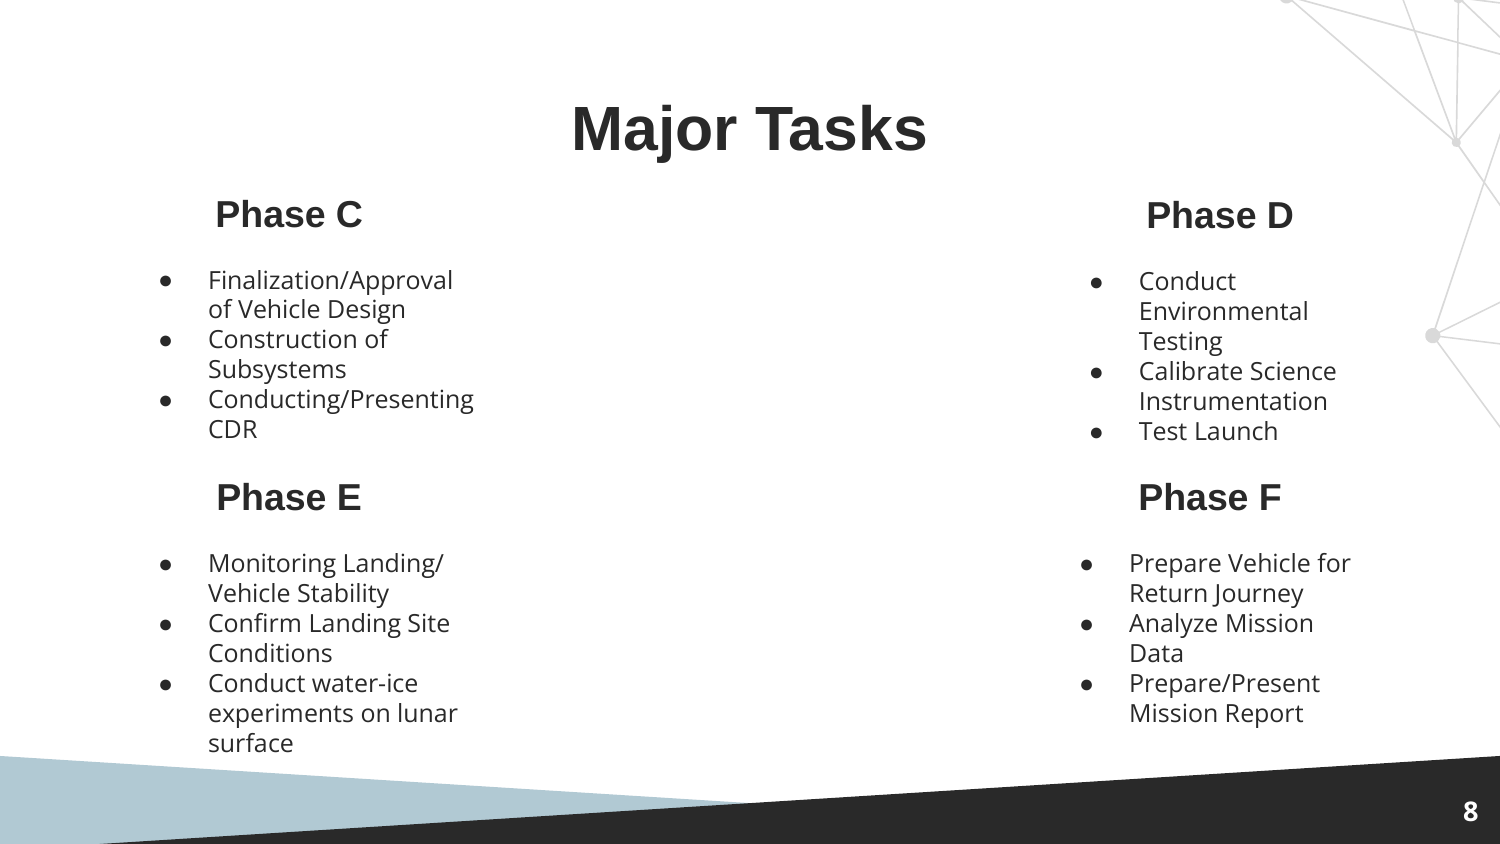

# Major Tasks
Phase C
Phase D
Finalization/Approval  of Vehicle Design
Construction of Subsystems
Conducting/Presenting CDR
Conduct Environmental Testing
Calibrate Science Instrumentation
Test Launch
Phase E
Phase F
Monitoring Landing/ Vehicle Stability
Confirm Landing Site Conditions
Conduct water-ice experiments on lunar surface
Prepare Vehicle for Return Journey
Analyze Mission Data
Prepare/Present Mission Report
8